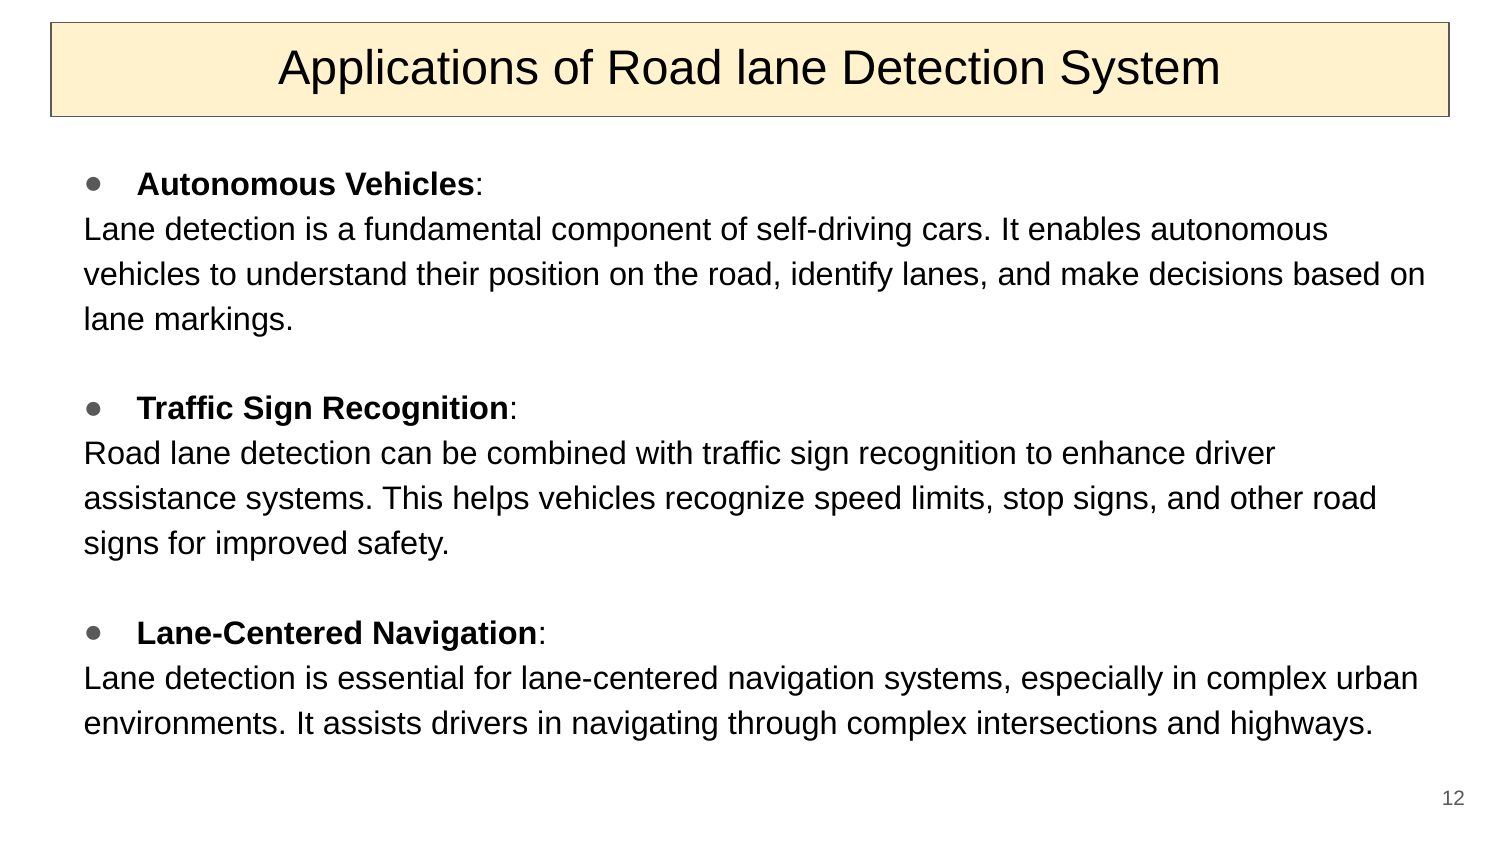

# Applications of Road lane Detection System
Autonomous Vehicles:
Lane detection is a fundamental component of self-driving cars. It enables autonomous vehicles to understand their position on the road, identify lanes, and make decisions based on lane markings.

Traffic Sign Recognition:
Road lane detection can be combined with traffic sign recognition to enhance driver assistance systems. This helps vehicles recognize speed limits, stop signs, and other road signs for improved safety.

Lane-Centered Navigation:
Lane detection is essential for lane-centered navigation systems, especially in complex urban environments. It assists drivers in navigating through complex intersections and highways.
12